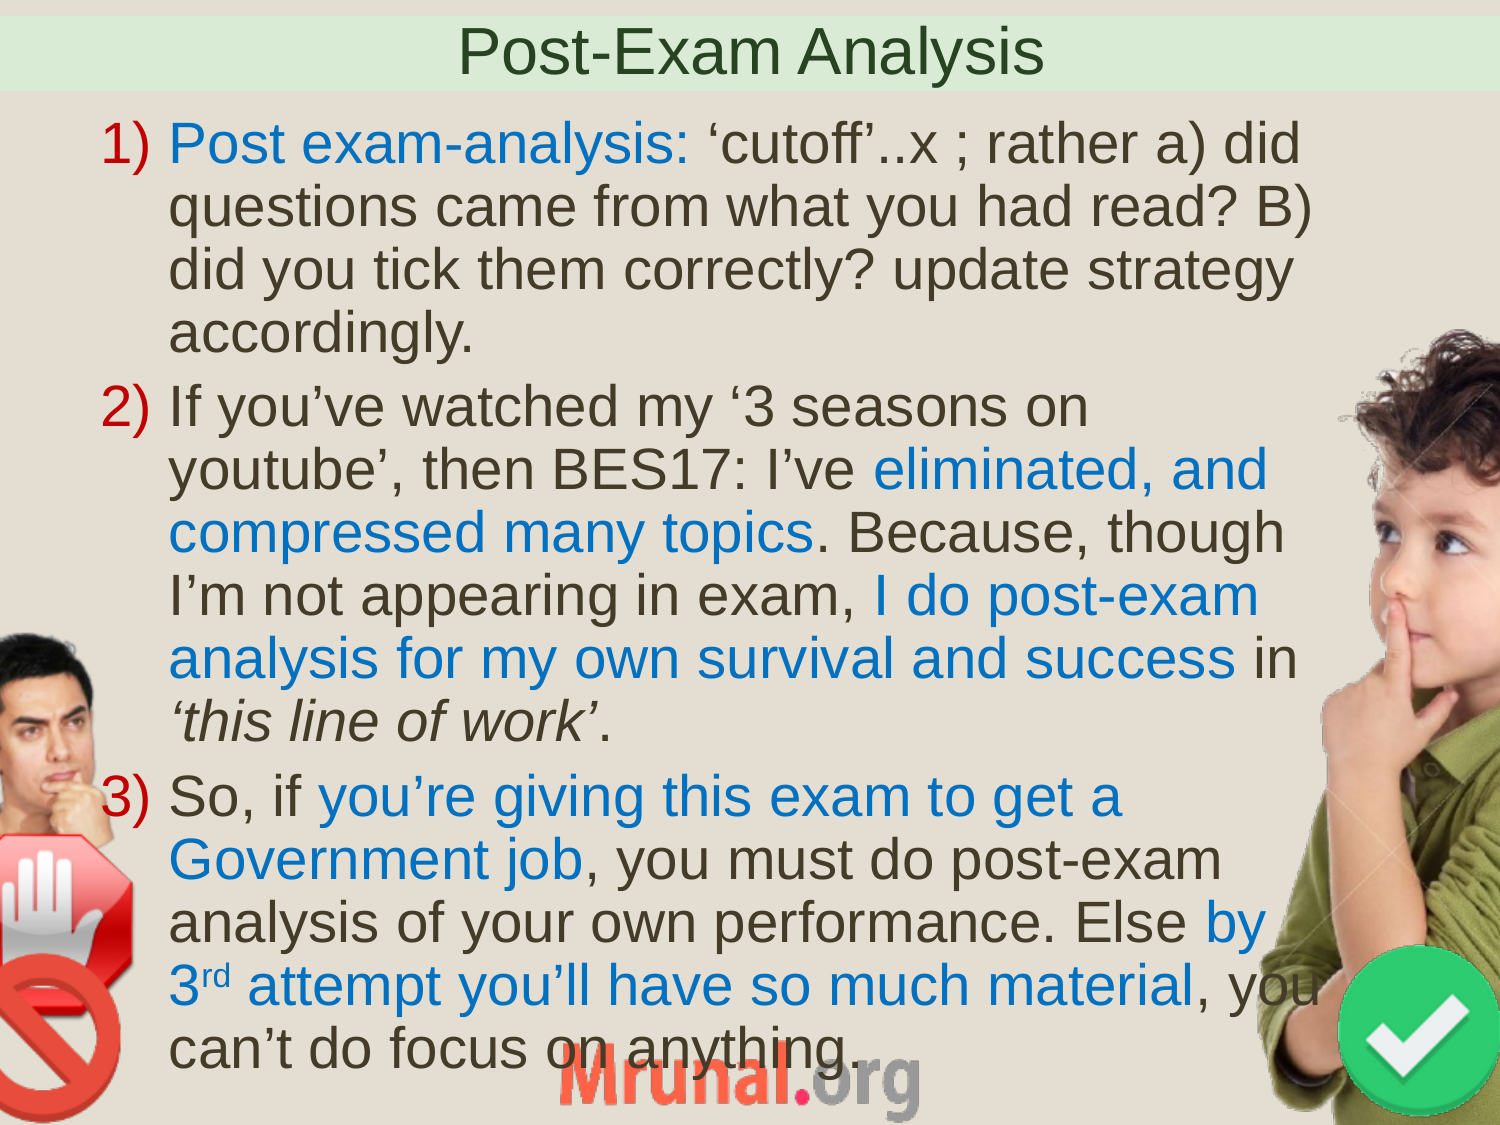

# Post-Exam Analysis
Post exam-analysis: ‘cutoff’..x ; rather a) did questions came from what you had read? B) did you tick them correctly? update strategy accordingly.
If you’ve watched my ‘3 seasons on youtube’, then BES17: I’ve eliminated, and compressed many topics. Because, though I’m not appearing in exam, I do post-exam analysis for my own survival and success in ‘this line of work’.
So, if you’re giving this exam to get a Government job, you must do post-exam analysis of your own performance. Else by 3rd attempt you’ll have so much material, you can’t do focus on anything.